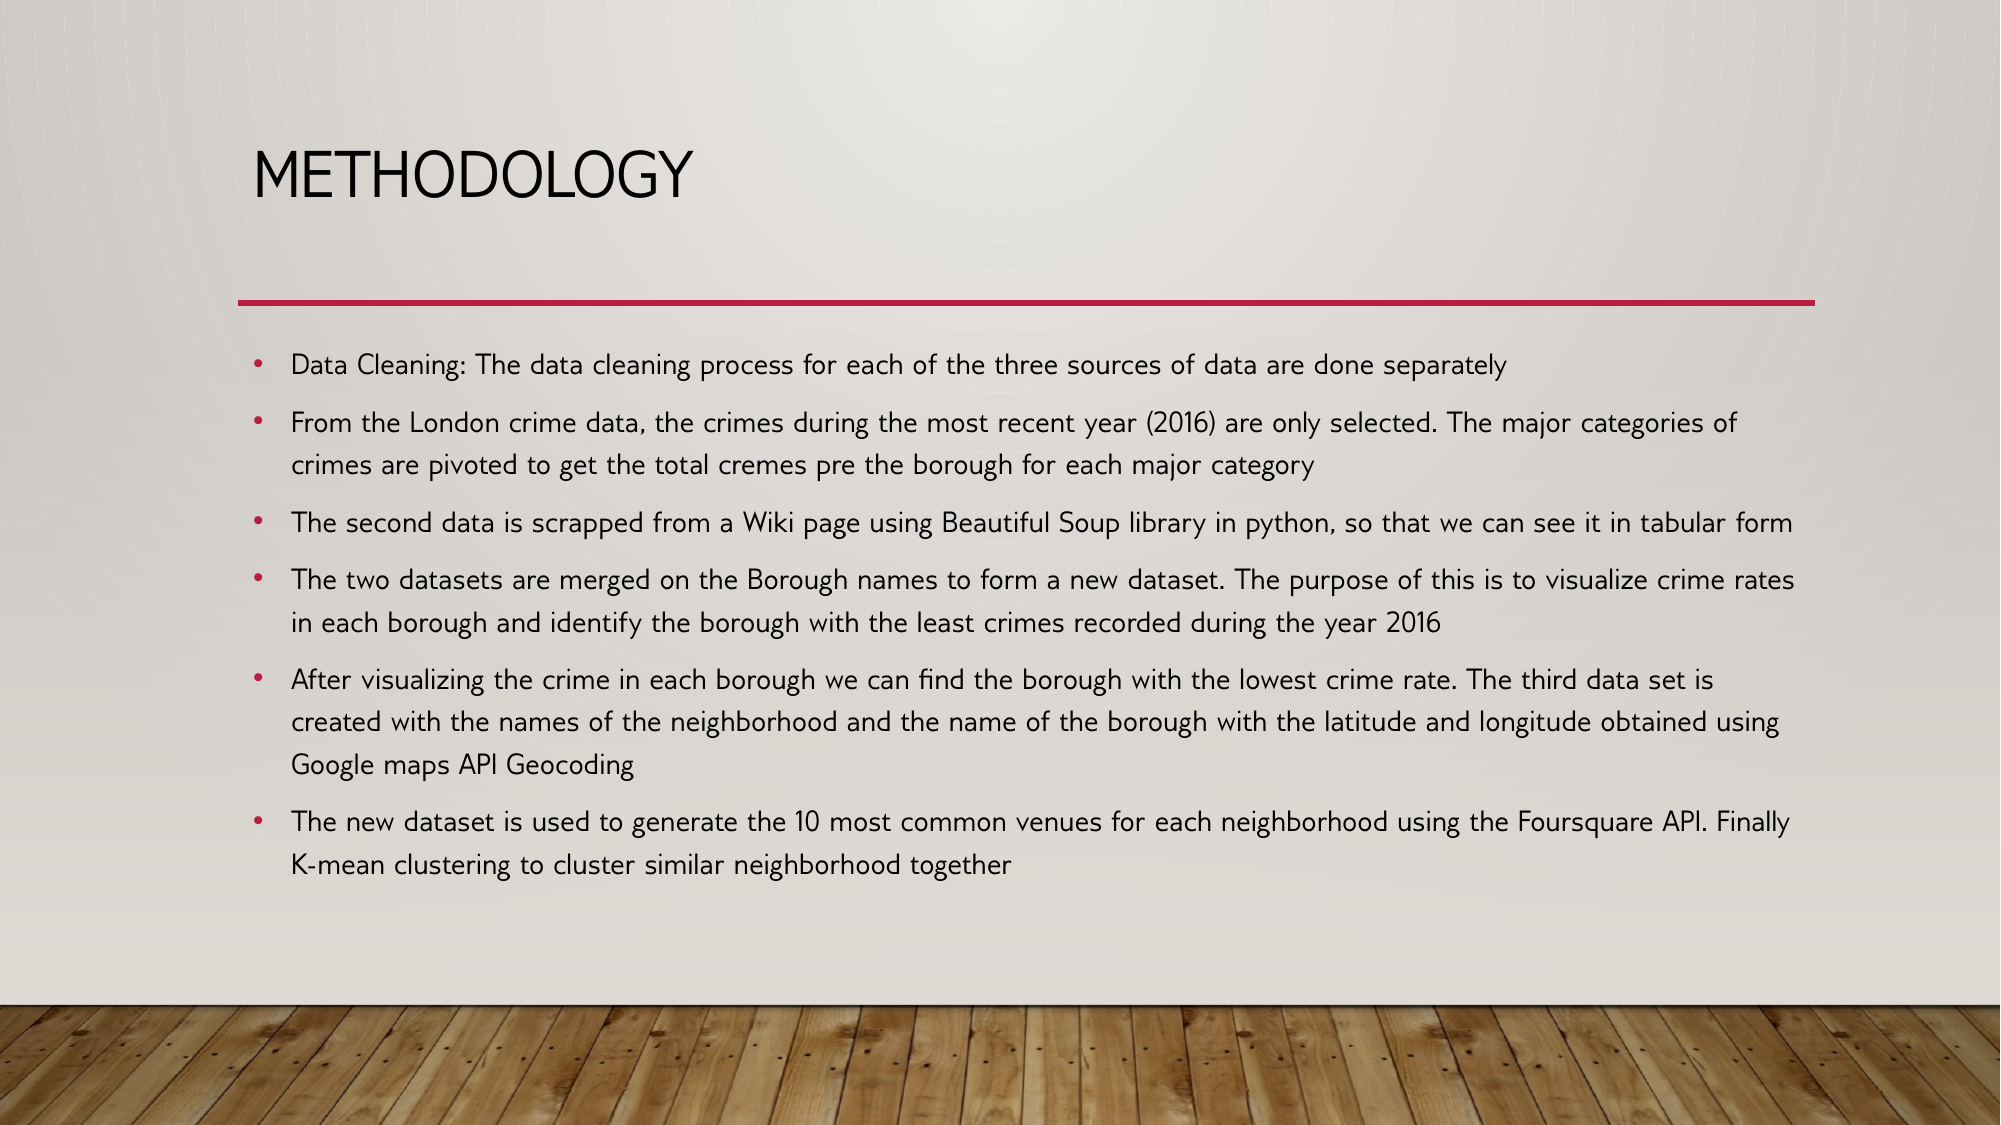

# Methodology
Data Cleaning: The data cleaning process for each of the three sources of data are done separately
From the London crime data, the crimes during the most recent year (2016) are only selected. The major categories of crimes are pivoted to get the total cremes pre the borough for each major category
The second data is scrapped from a Wiki page using Beautiful Soup library in python, so that we can see it in tabular form
The two datasets are merged on the Borough names to form a new dataset. The purpose of this is to visualize crime rates in each borough and identify the borough with the least crimes recorded during the year 2016
After visualizing the crime in each borough we can find the borough with the lowest crime rate. The third data set is created with the names of the neighborhood and the name of the borough with the latitude and longitude obtained using Google maps API Geocoding
The new dataset is used to generate the 10 most common venues for each neighborhood using the Foursquare API. Finally K-mean clustering to cluster similar neighborhood together